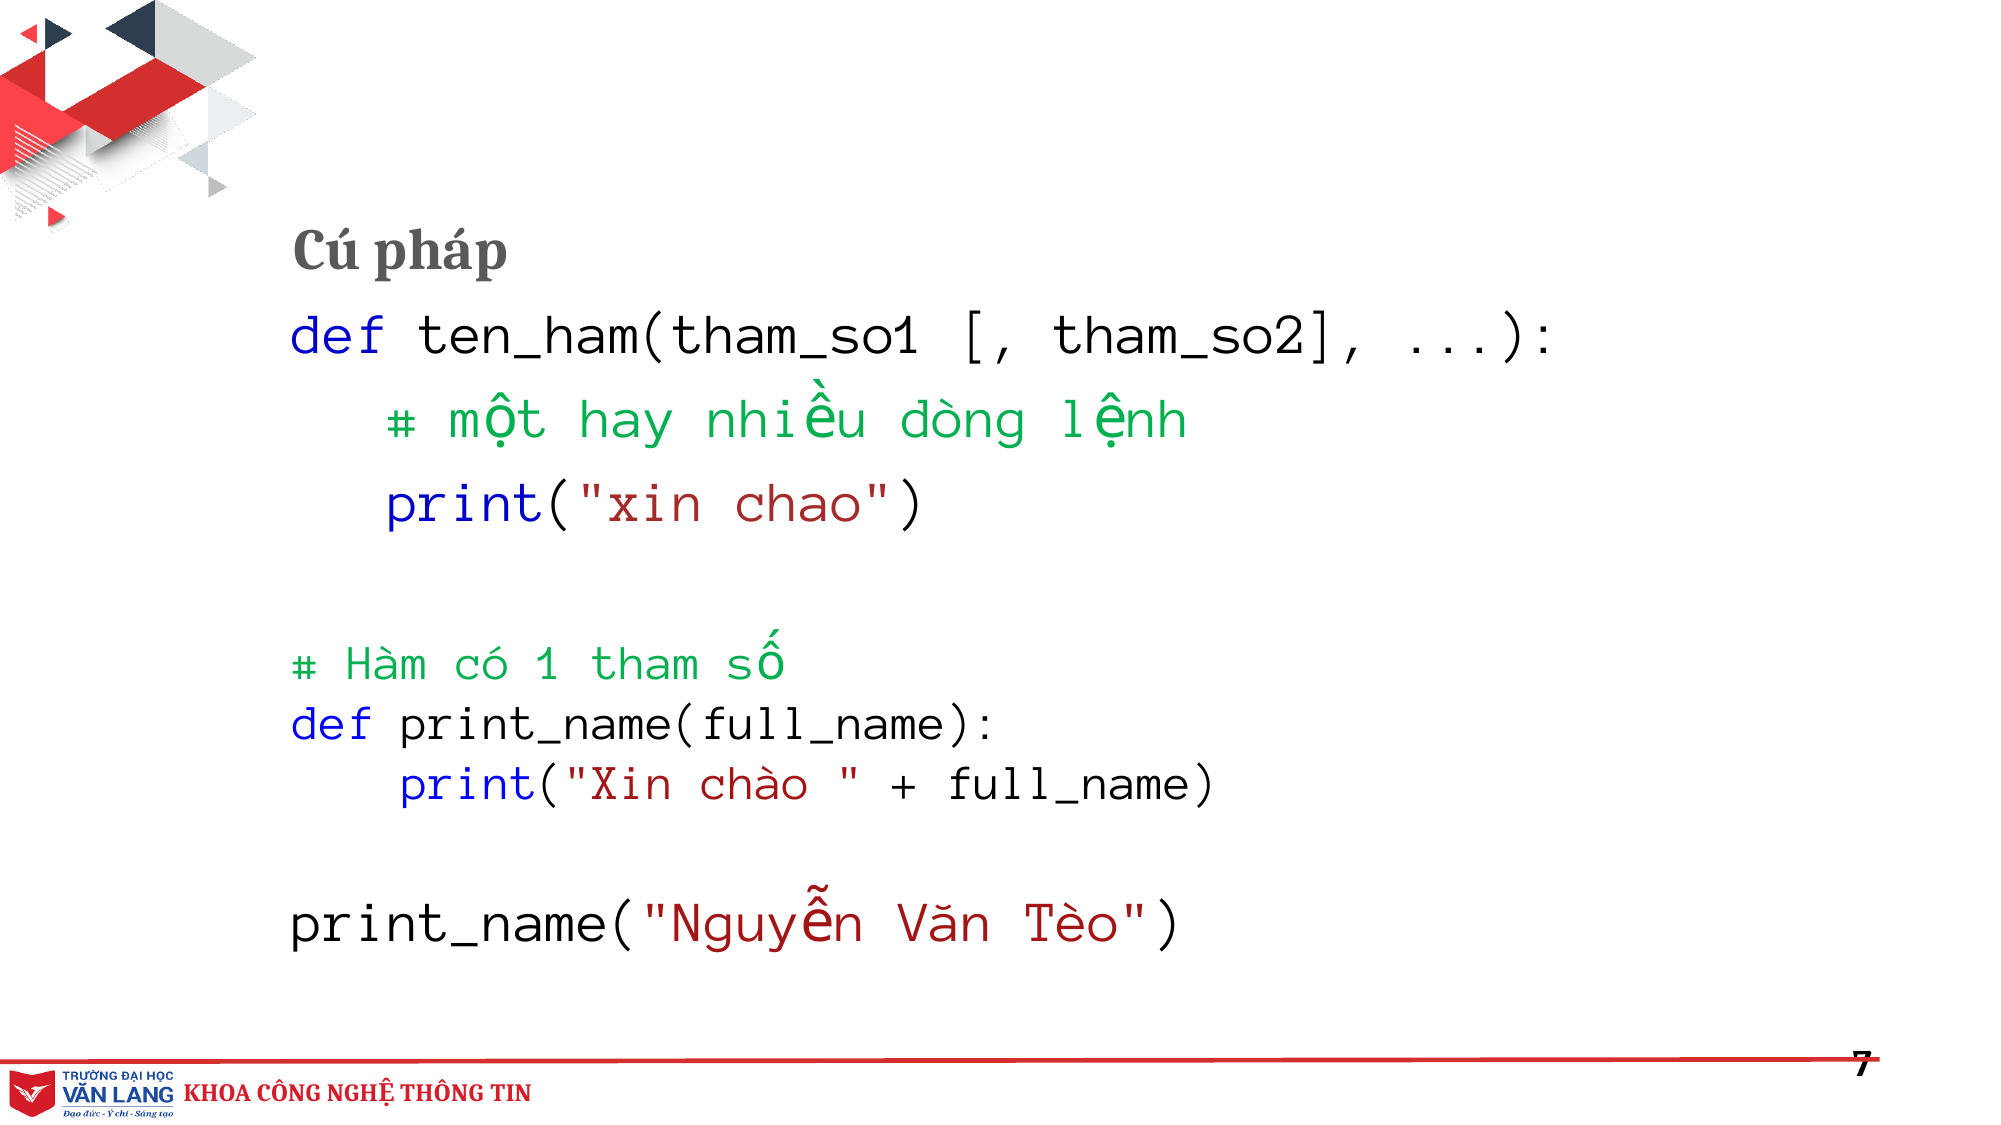

Cú pháp
def ten_ham(tham_so1 [, tham_so2], ...):
   # một hay nhiều dòng lệnh
   print("xin chao")

# Hàm có 1 tham số
def print_name(full_name):
    print("Xin chào " + full_name)

print_name("Nguyễn Văn Tèo")